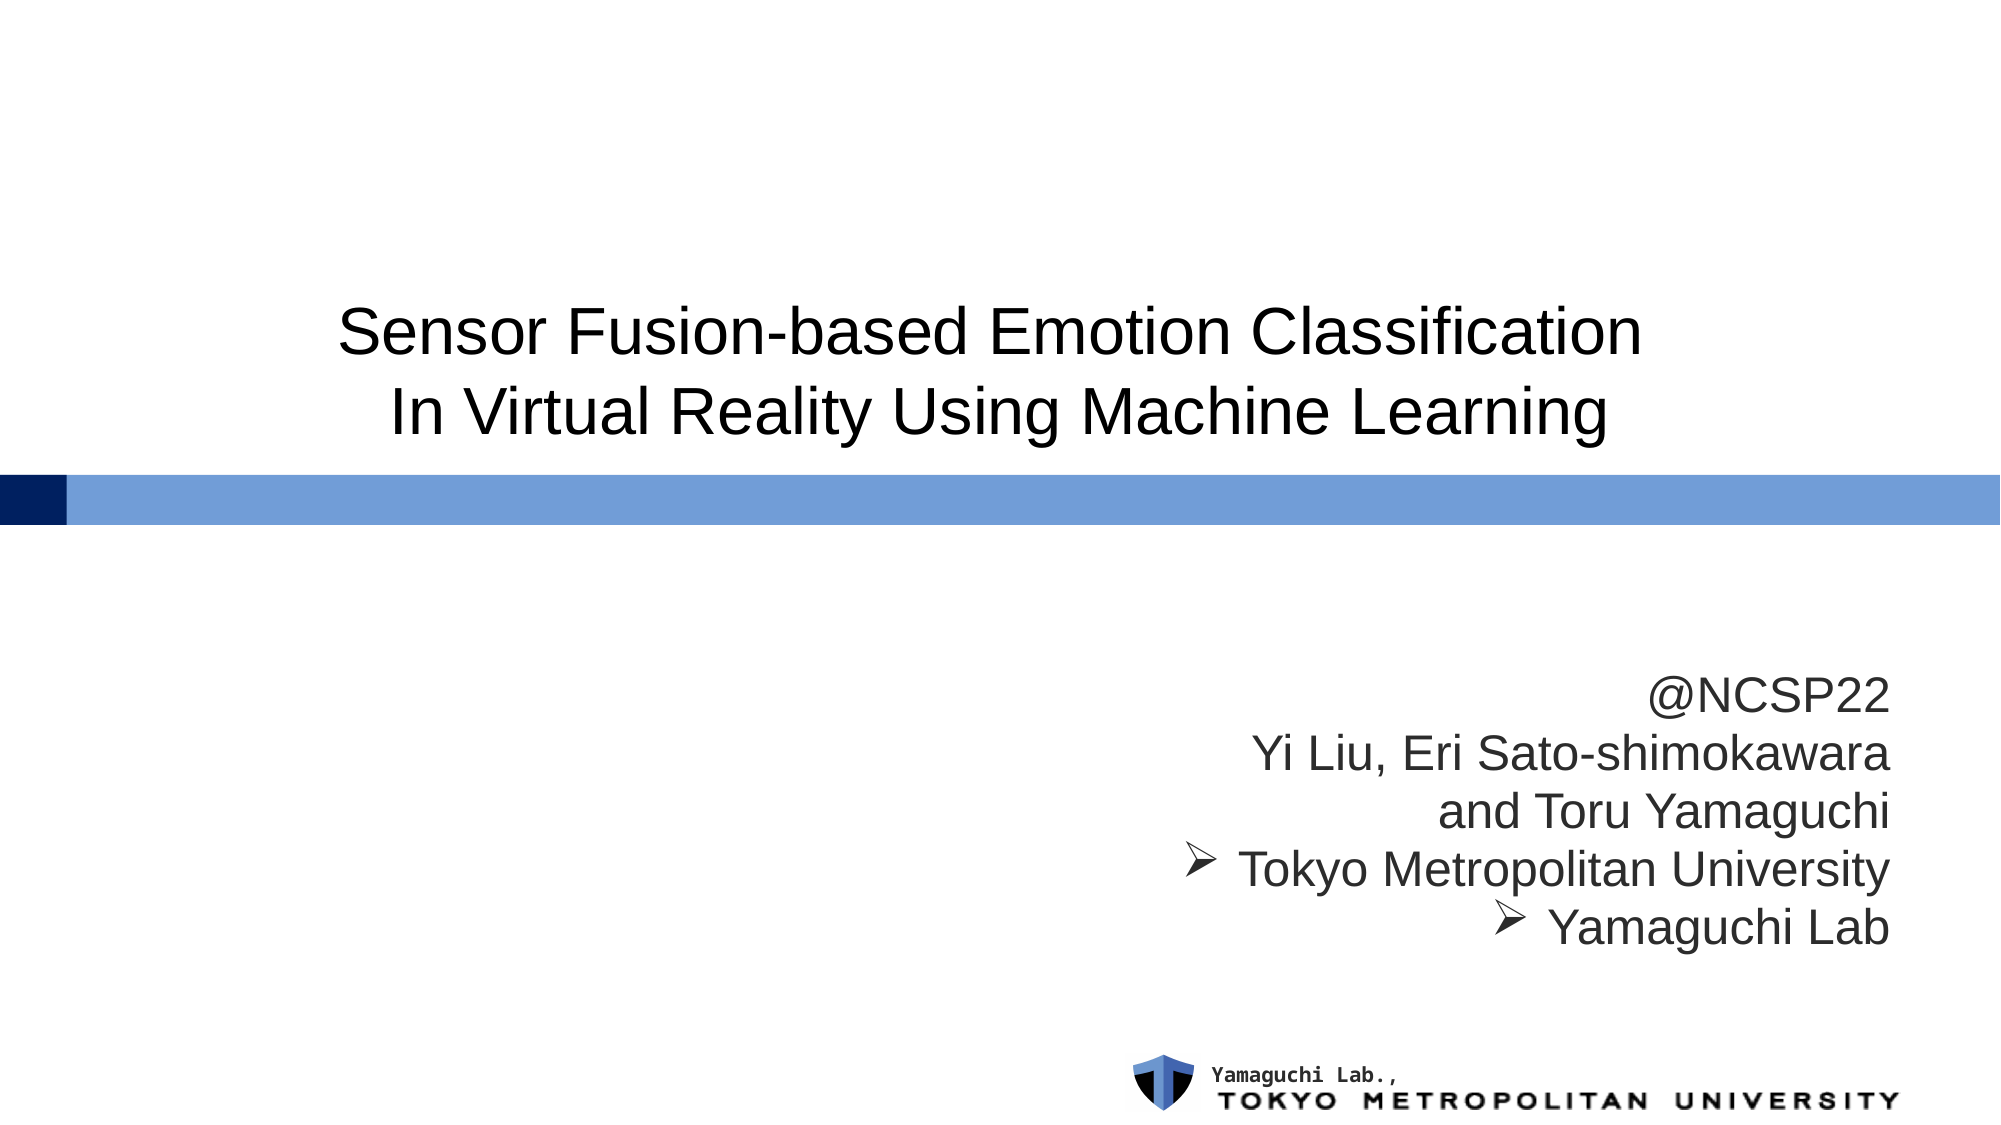

# Sensor Fusion-based Emotion Classification In Virtual Reality Using Machine Learning
@NCSP22
Yi Liu, Eri Sato-shimokawara
and Toru Yamaguchi
Tokyo Metropolitan University
Yamaguchi Lab
1